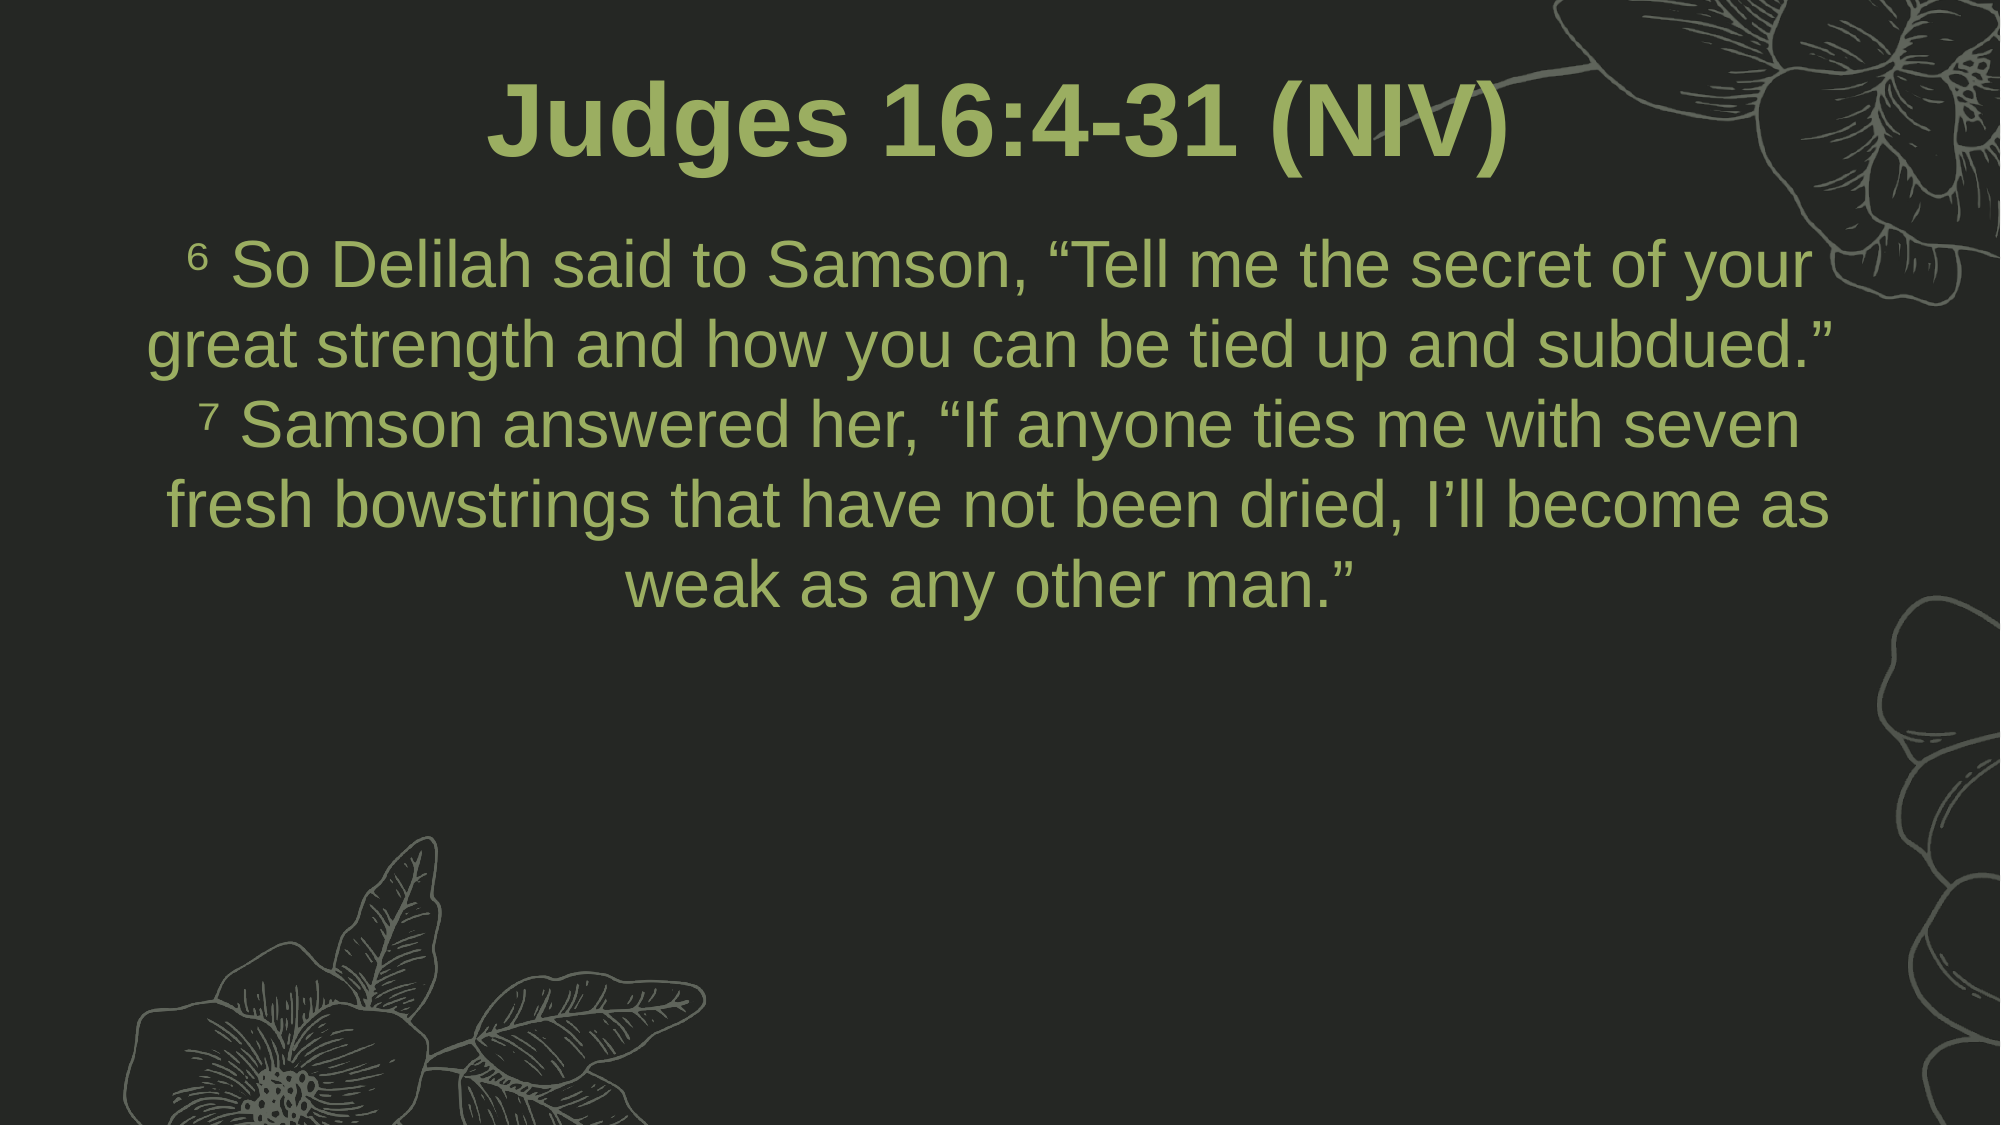

Judges 16:4-31 (NIV)
⁶ So Delilah said to Samson, “Tell me the secret of your great strength and how you can be tied up and subdued.”
⁷ Samson answered her, “If anyone ties me with seven fresh bowstrings that have not been dried, I’ll become as weak as any other man.”